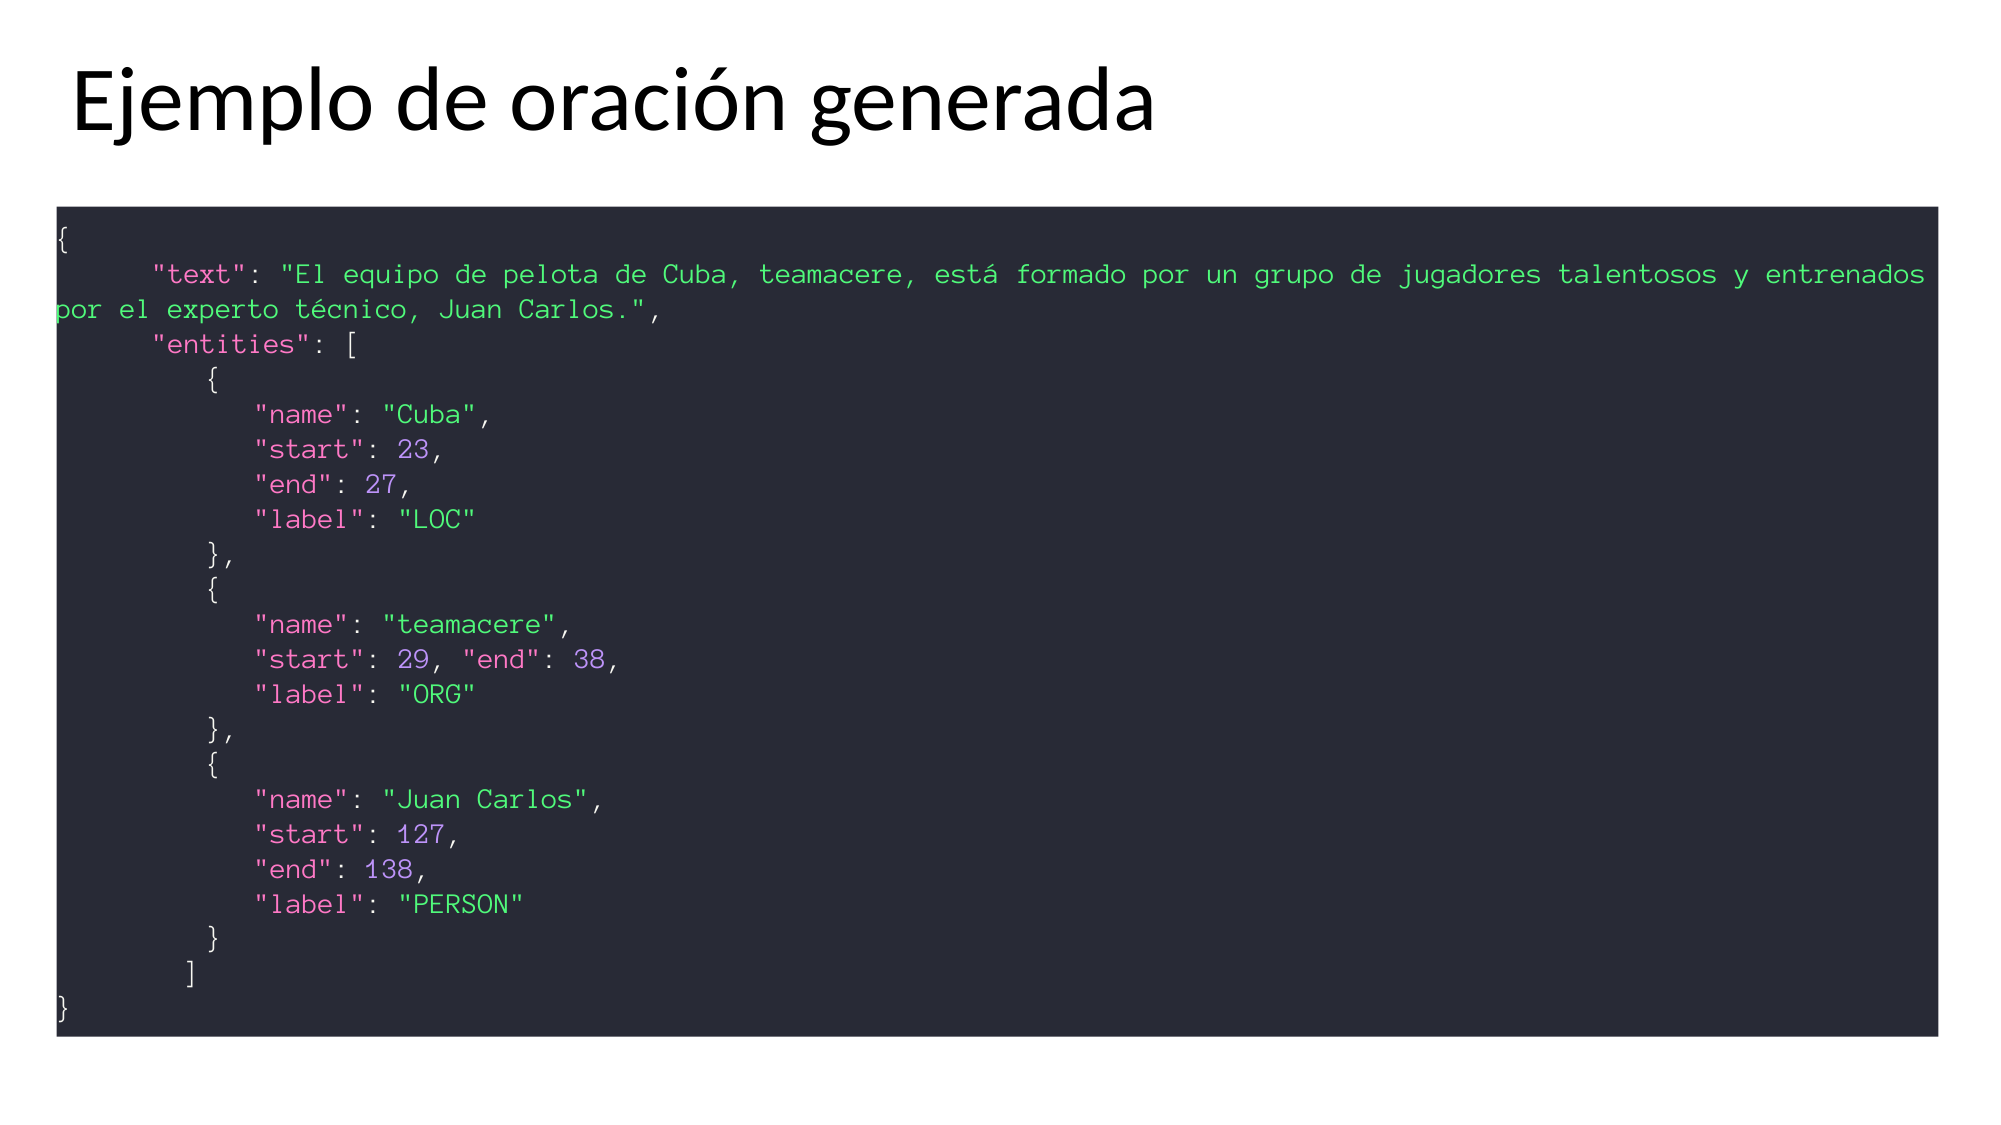

Ejemplo de oración generada
{
      "text": "El equipo de pelota de Cuba, teamacere, está formado por un grupo de jugadores talentosos y entrenados por el experto técnico, Juan Carlos.",
      "entities": [
	{
	   "name": "Cuba",
	   "start": 23,
 	   "end": 27,
	   "label": "LOC"
	},
{
   "name": "teamacere",
   "start": 29, "end": 38,
   "label": "ORG"
},
{
   "name": "Juan Carlos",
   "start": 127,
   "end": 138,
   "label": "PERSON"
}
        ]
}